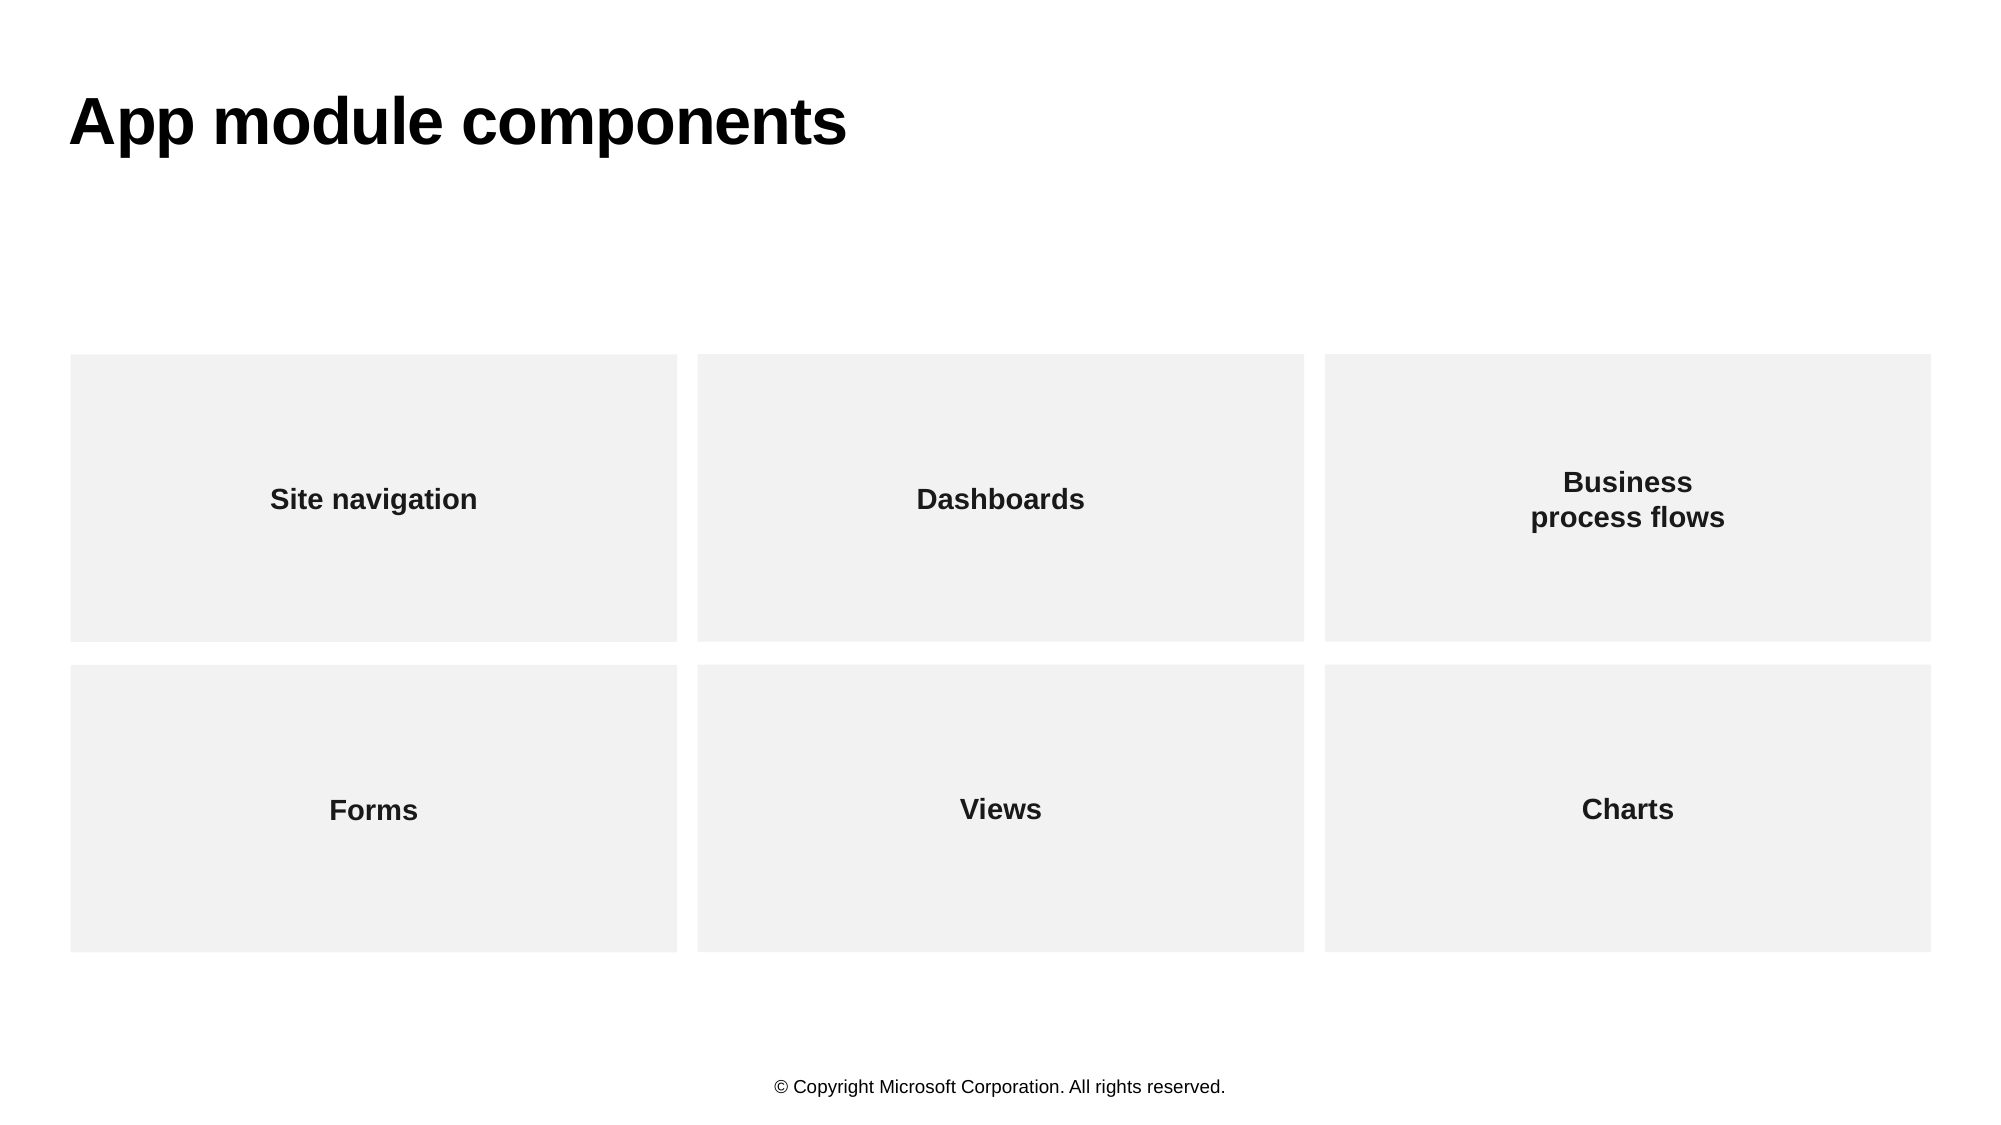

# App module components
Dashboards
Business
process flows
Site navigation
Views
Charts
Forms